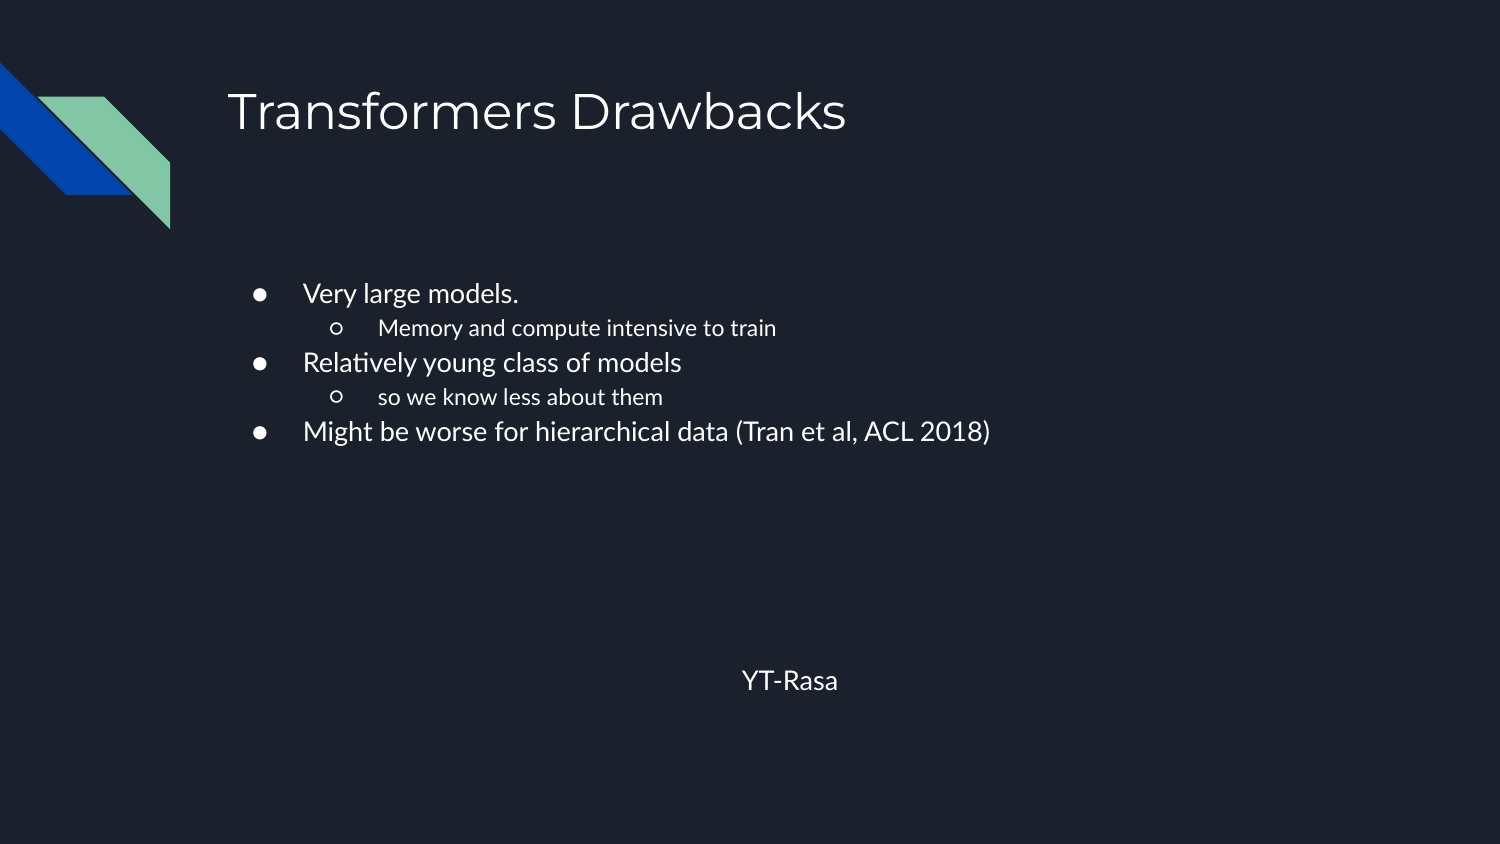

# Transformers Drawbacks
Very large models.
Memory and compute intensive to train
Relatively young class of models
so we know less about them
Might be worse for hierarchical data (Tran et al, ACL 2018)

YT-Rasa